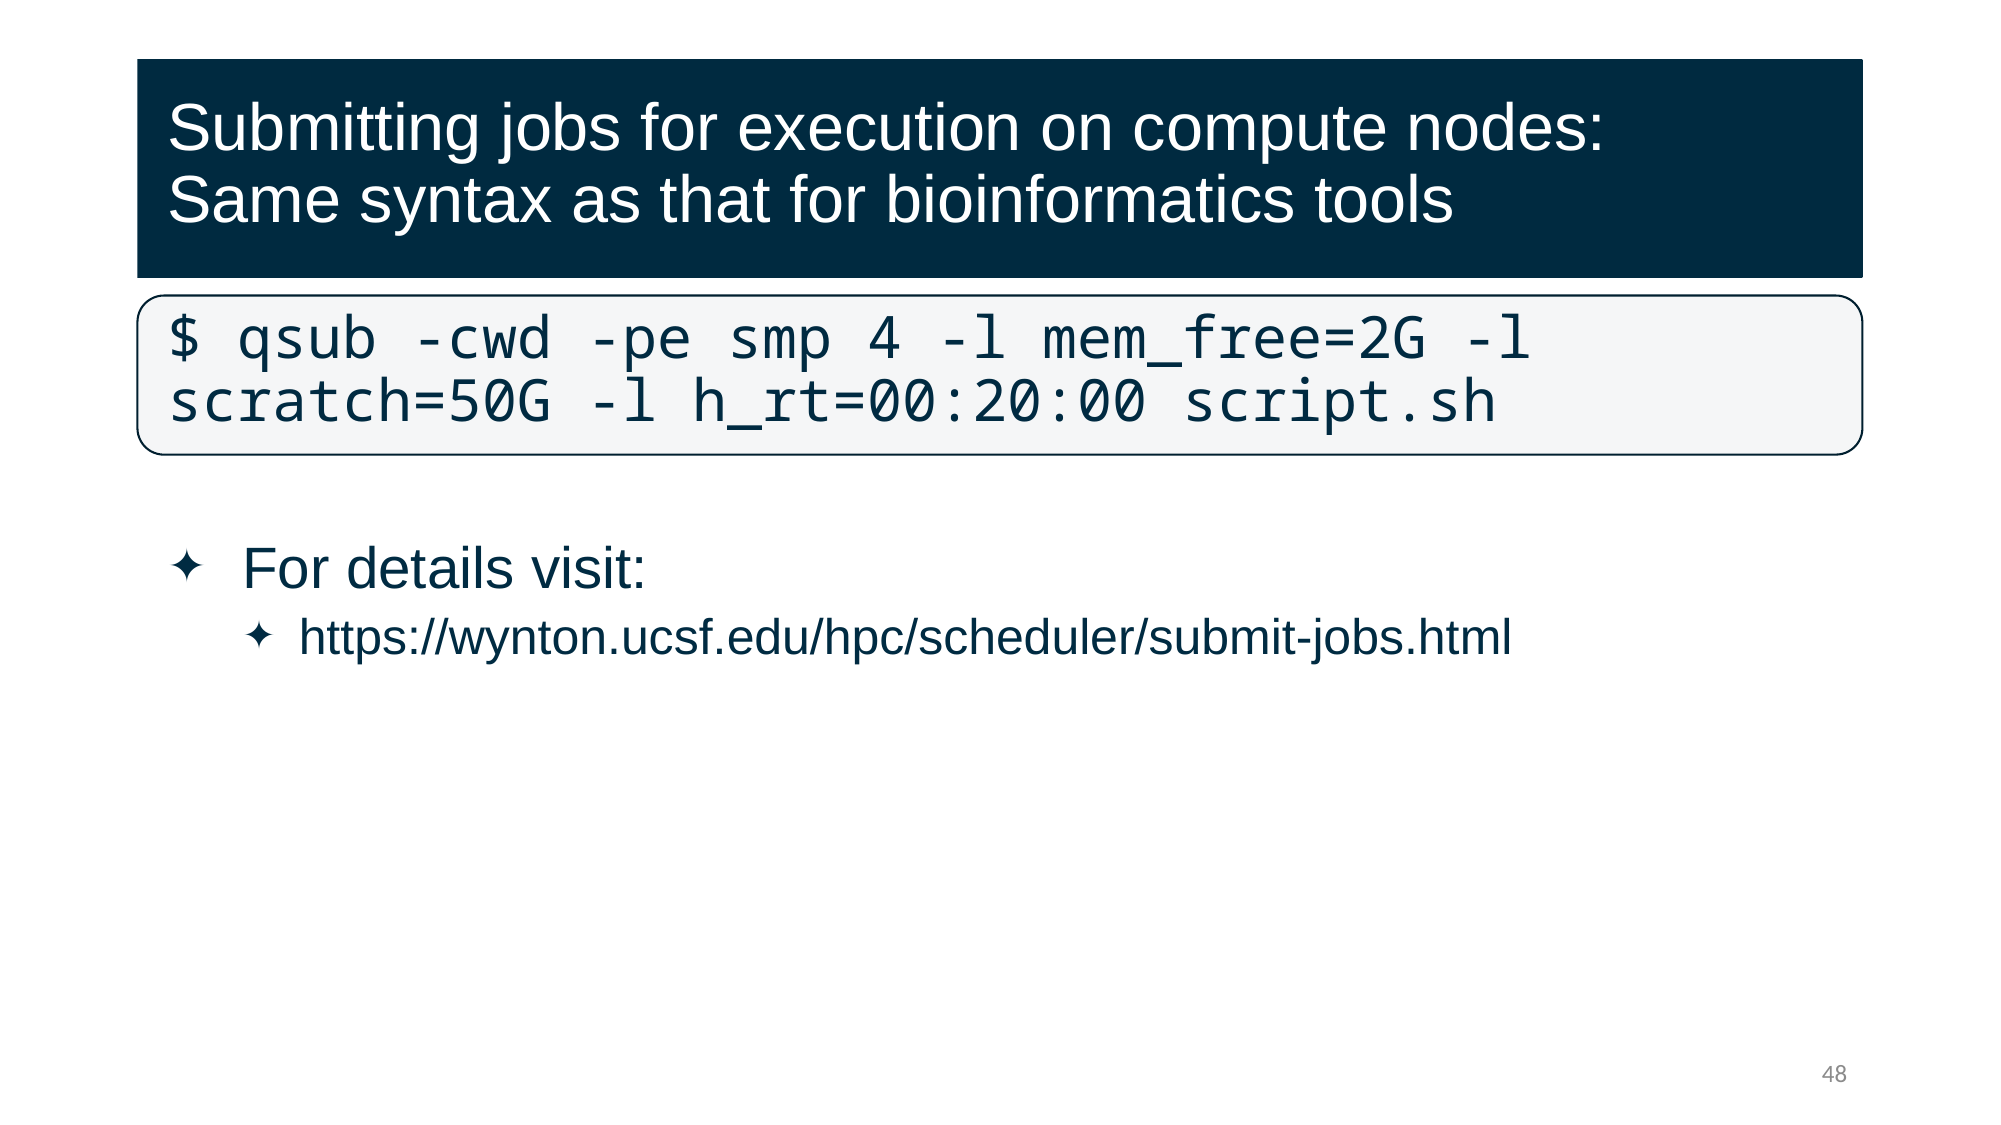

# Submitting jobs for execution on compute nodes: Same syntax as that for bioinformatics tools

$ qsub -cwd -pe smp 4 -l mem_free=2G -l scratch=50G -l h_rt=00:20:00 script.sh

For details visit:
https://wynton.ucsf.edu/hpc/scheduler/submit-jobs.html
48